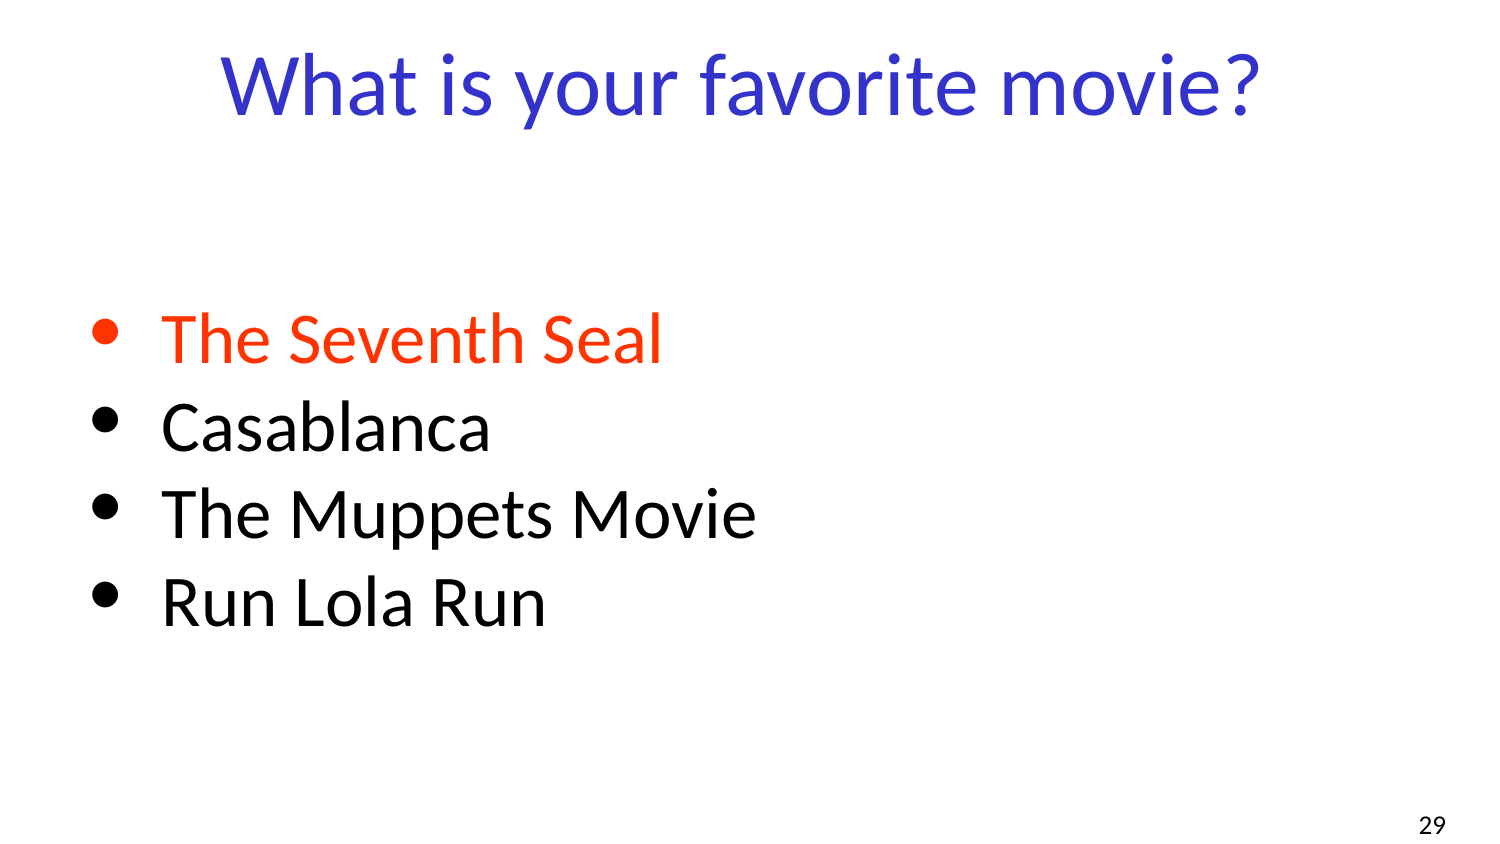

# What is your favorite movie?
The Seventh Seal
Casablanca
The Muppets Movie
Run Lola Run
29